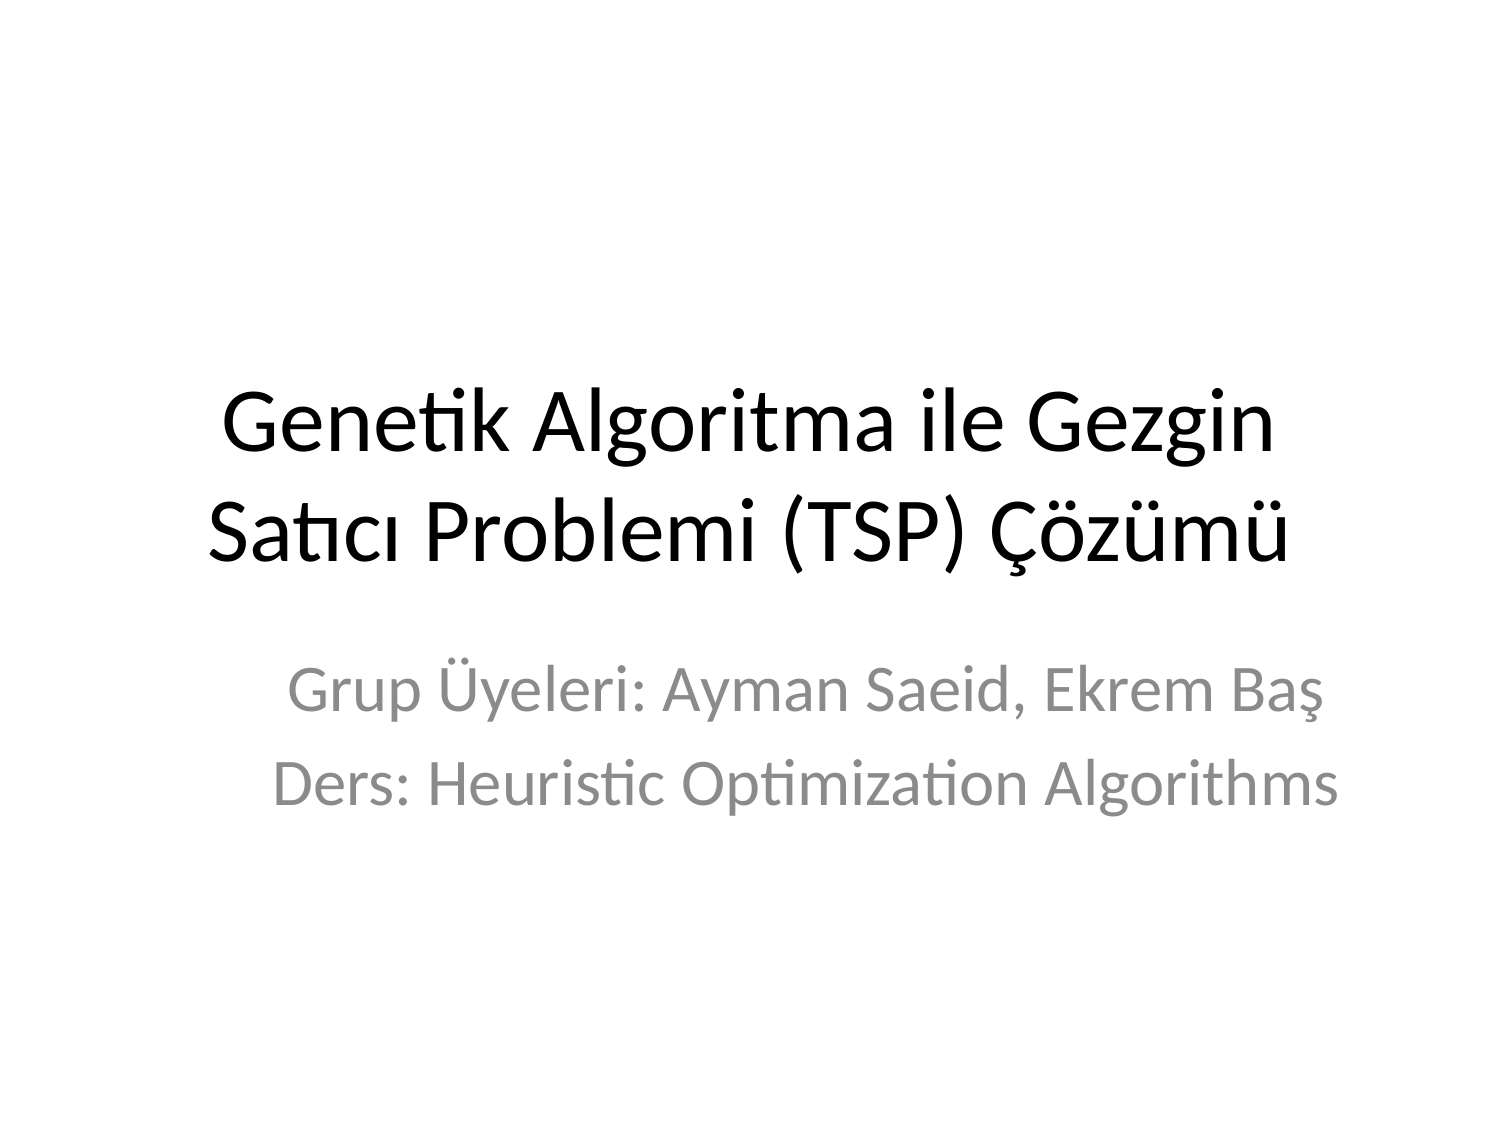

# Genetik Algoritma ile Gezgin Satıcı Problemi (TSP) Çözümü
Grup Üyeleri: Ayman Saeid, Ekrem Baş
Ders: Heuristic Optimization Algorithms